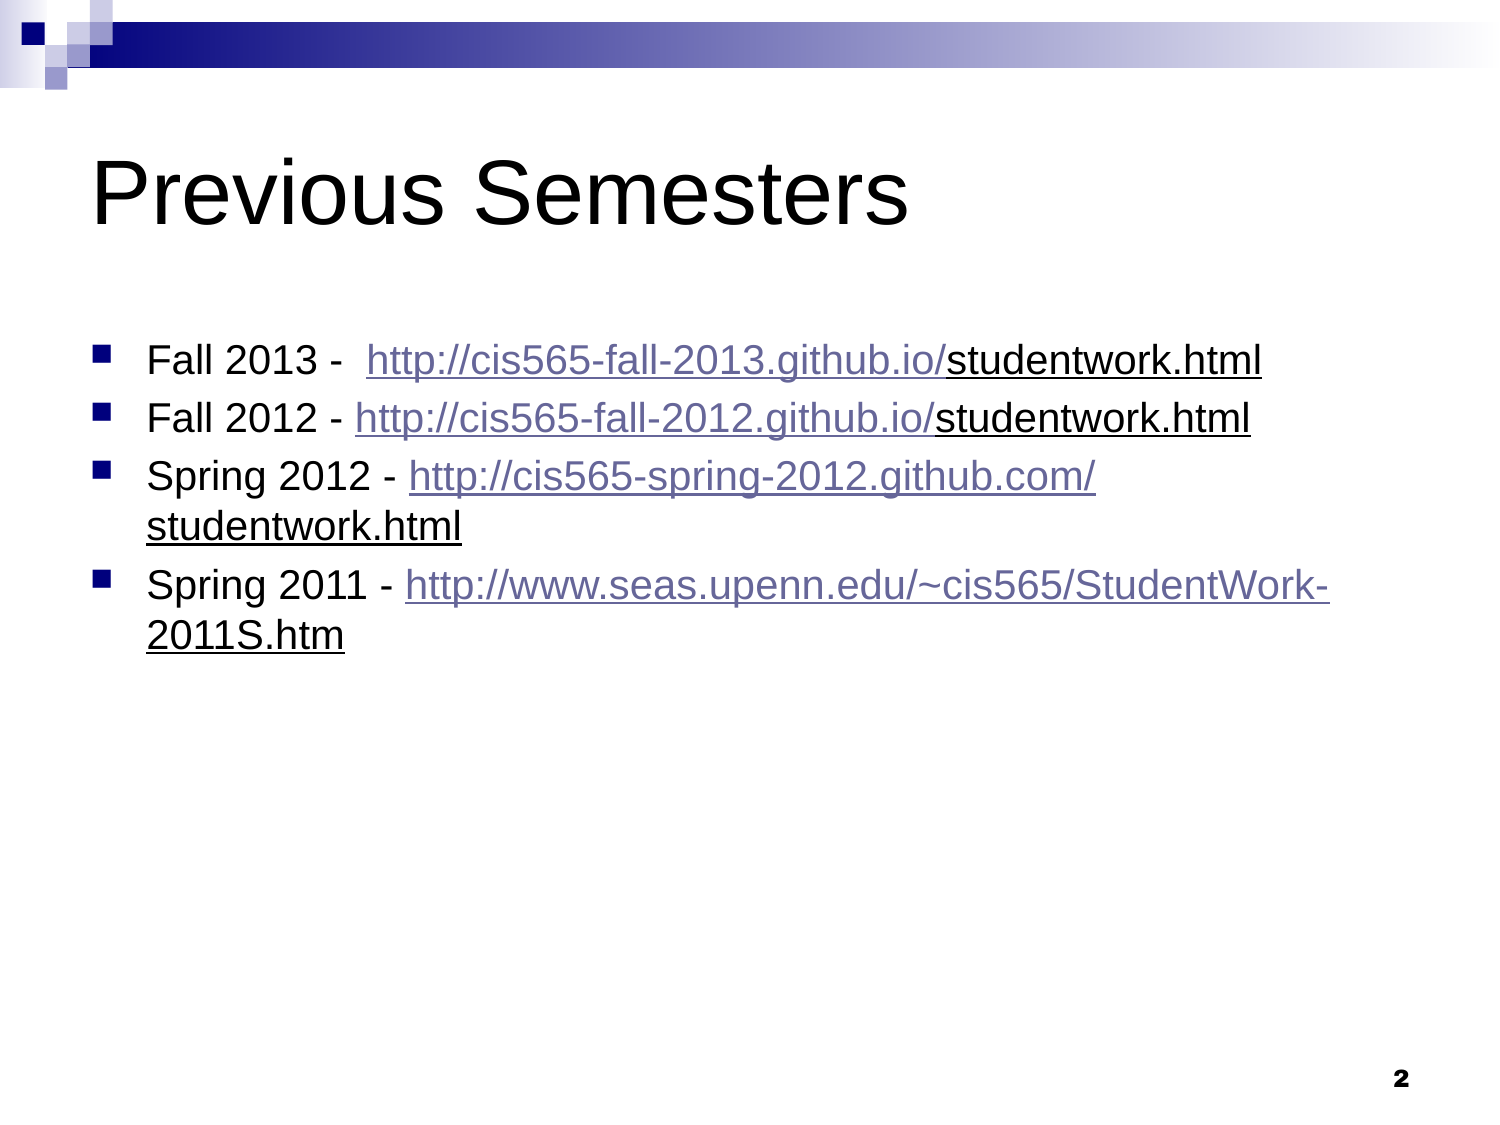

# Previous Semesters
Fall 2013 -  http://cis565-fall-2013.github.io/studentwork.html
Fall 2012 - http://cis565-fall-2012.github.io/studentwork.html
Spring 2012 - http://cis565-spring-2012.github.com/studentwork.html
Spring 2011 - http://www.seas.upenn.edu/~cis565/StudentWork-2011S.htm

2